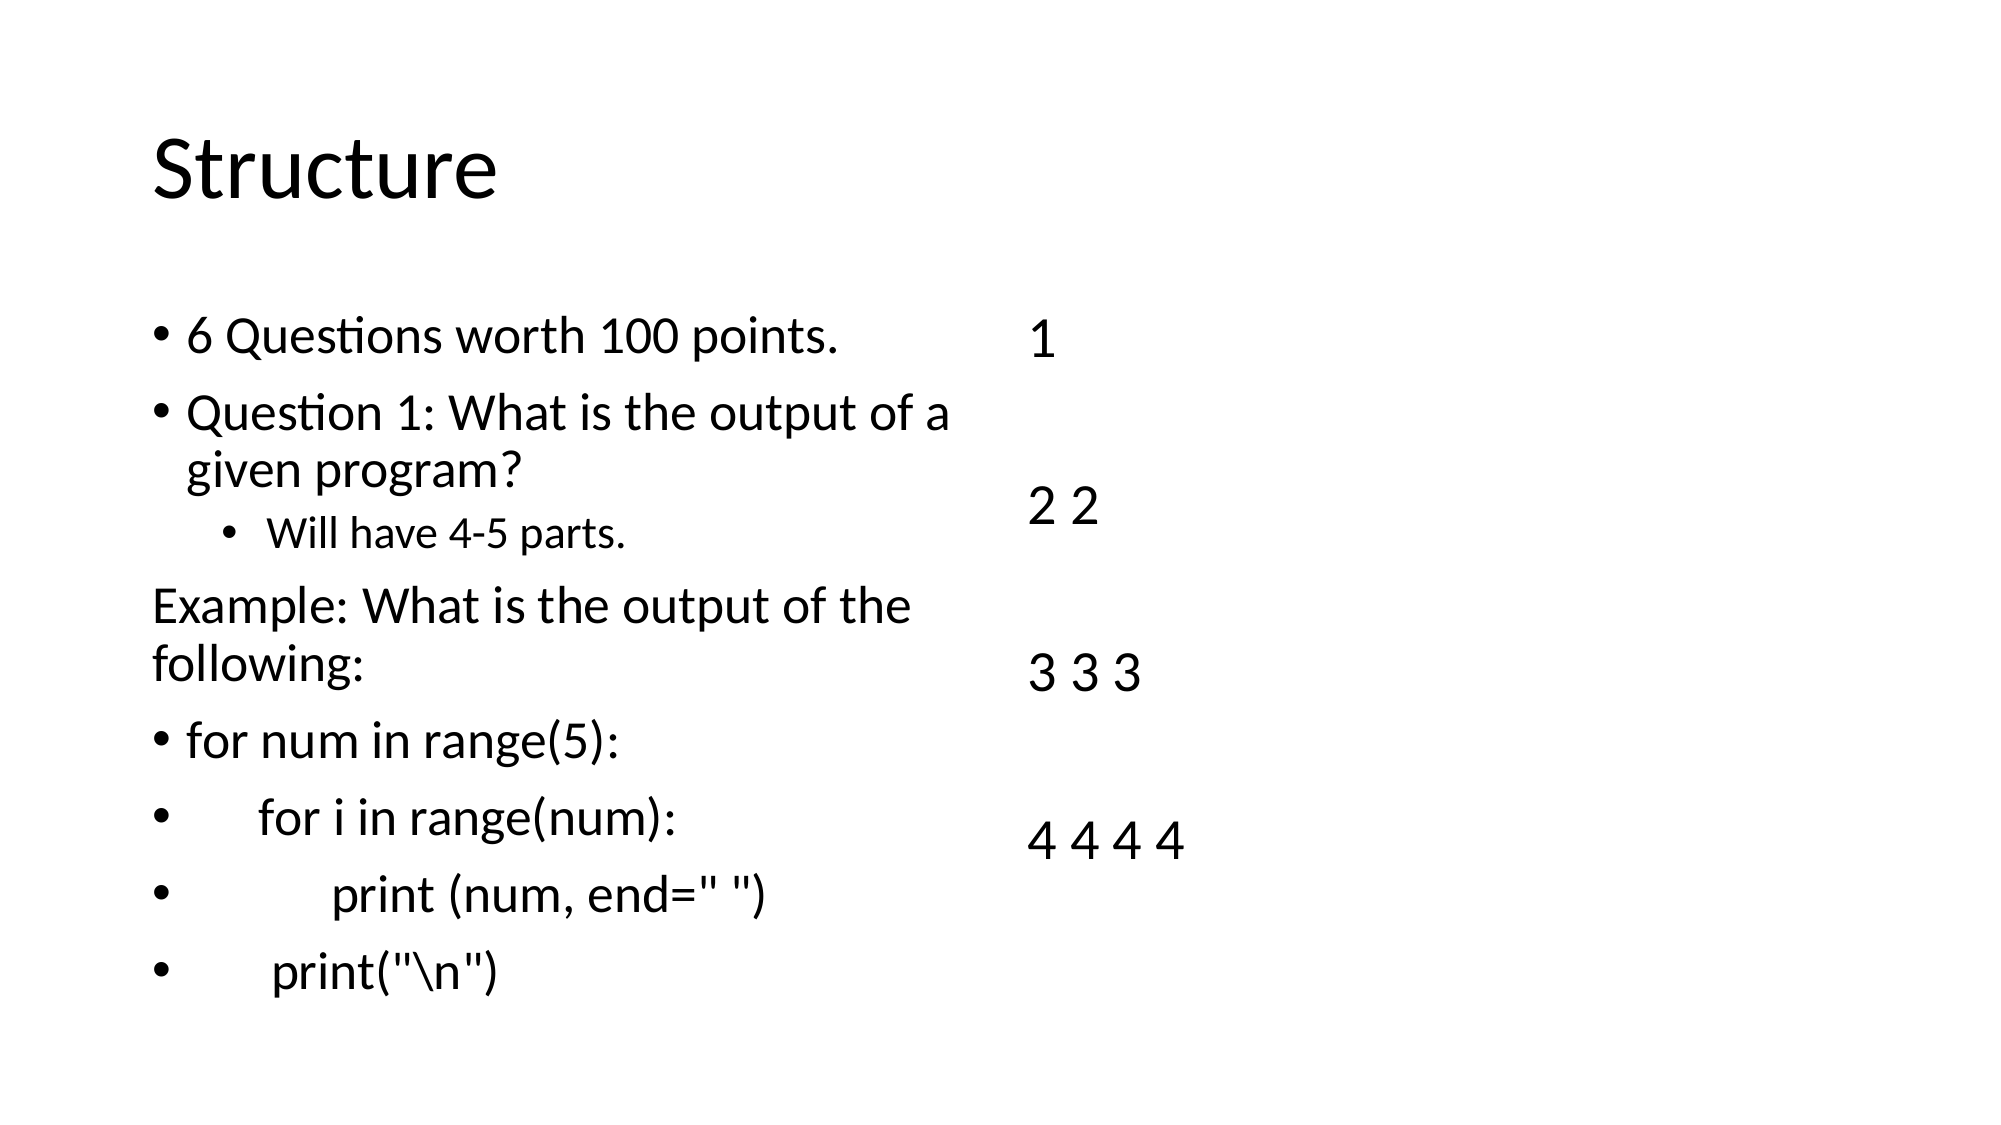

# Structure
6 Questions worth 100 points.
Question 1: What is the output of a given program?
 Will have 4-5 parts.
Example: What is the output of the following:
for num in range(5):
      for i in range(num):
            print (num, end=" ")
       print("\n")

1

2 2

3 3 3

4 4 4 4